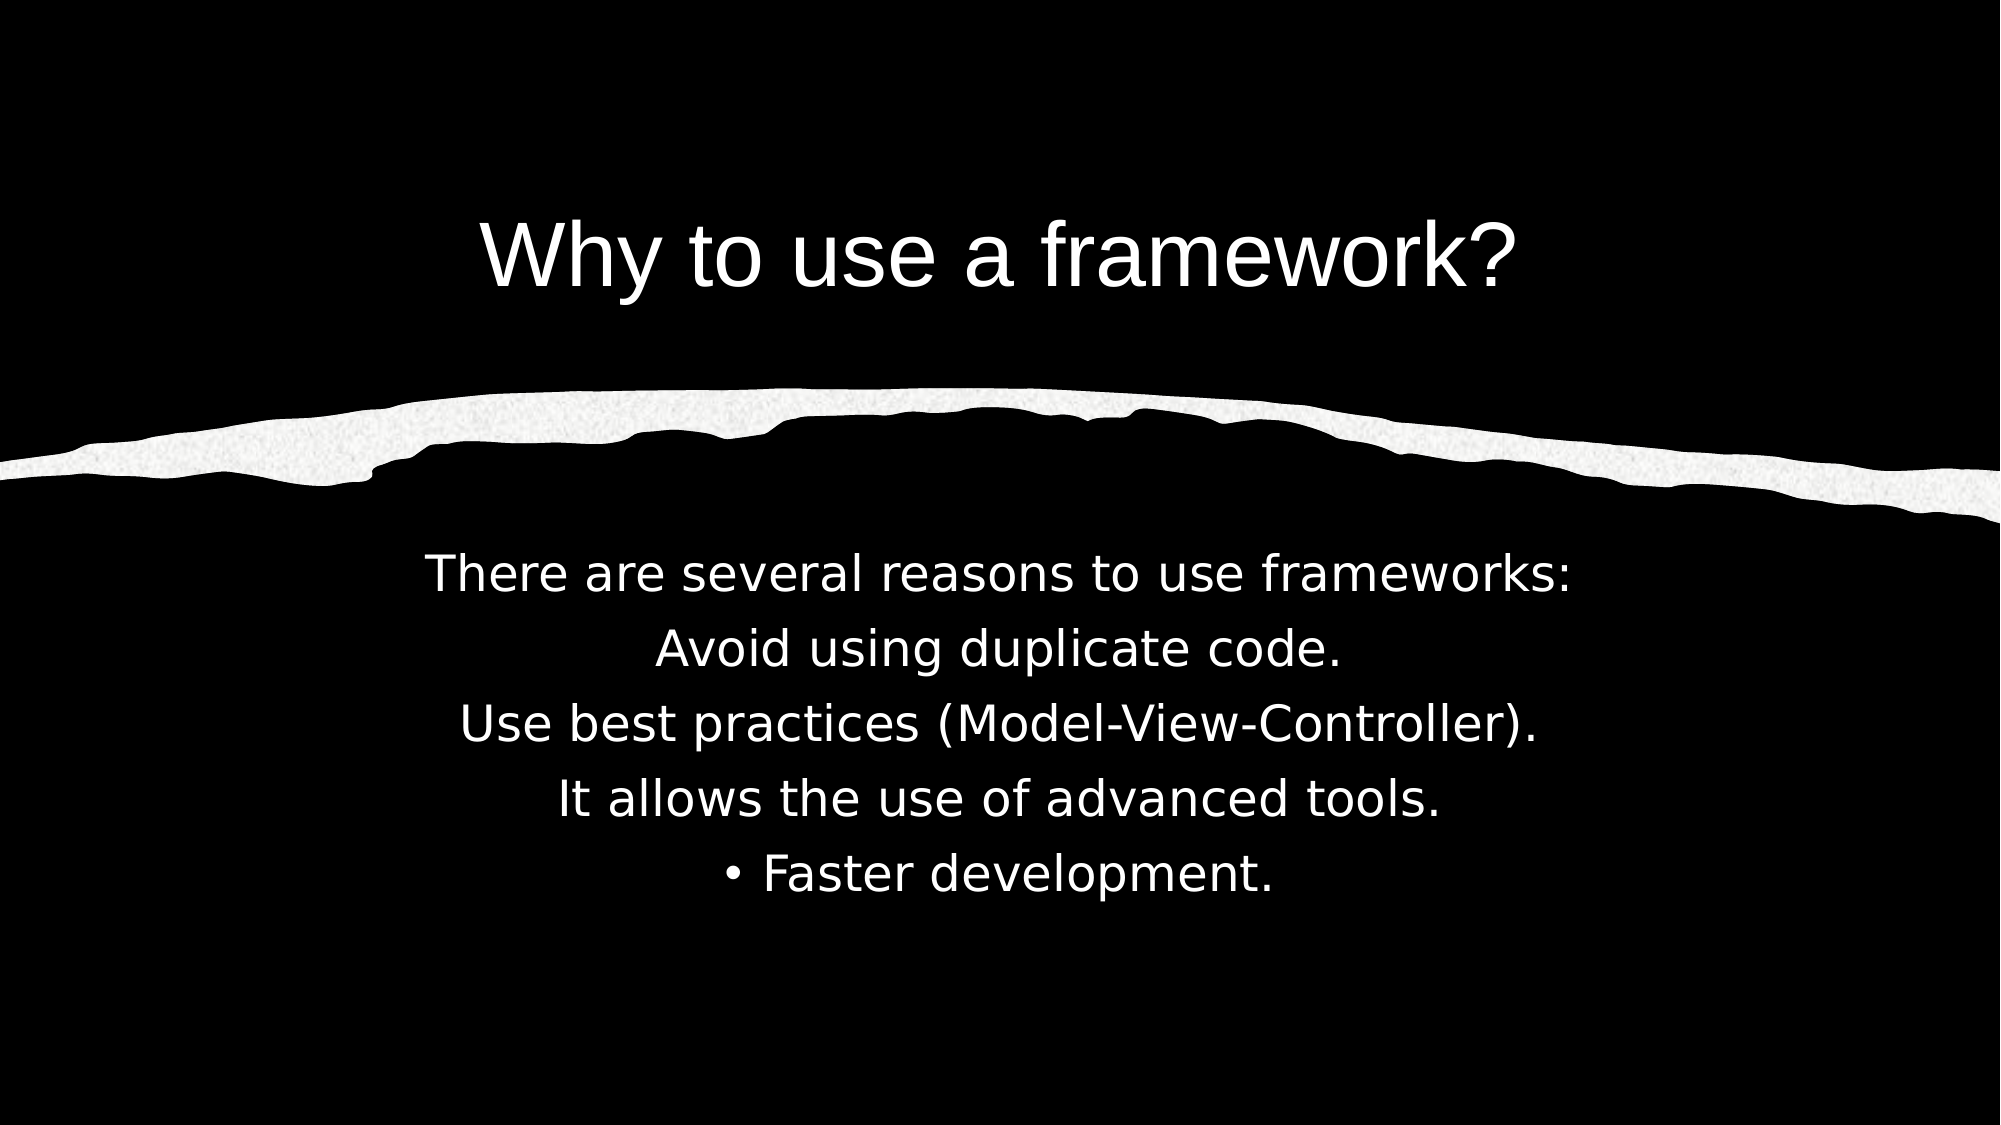

# Why to use a framework?

There are several reasons to use frameworks:
Avoid using duplicate code.
Use best practices (Model-View-Controller).
It allows the use of advanced tools.
Faster development.